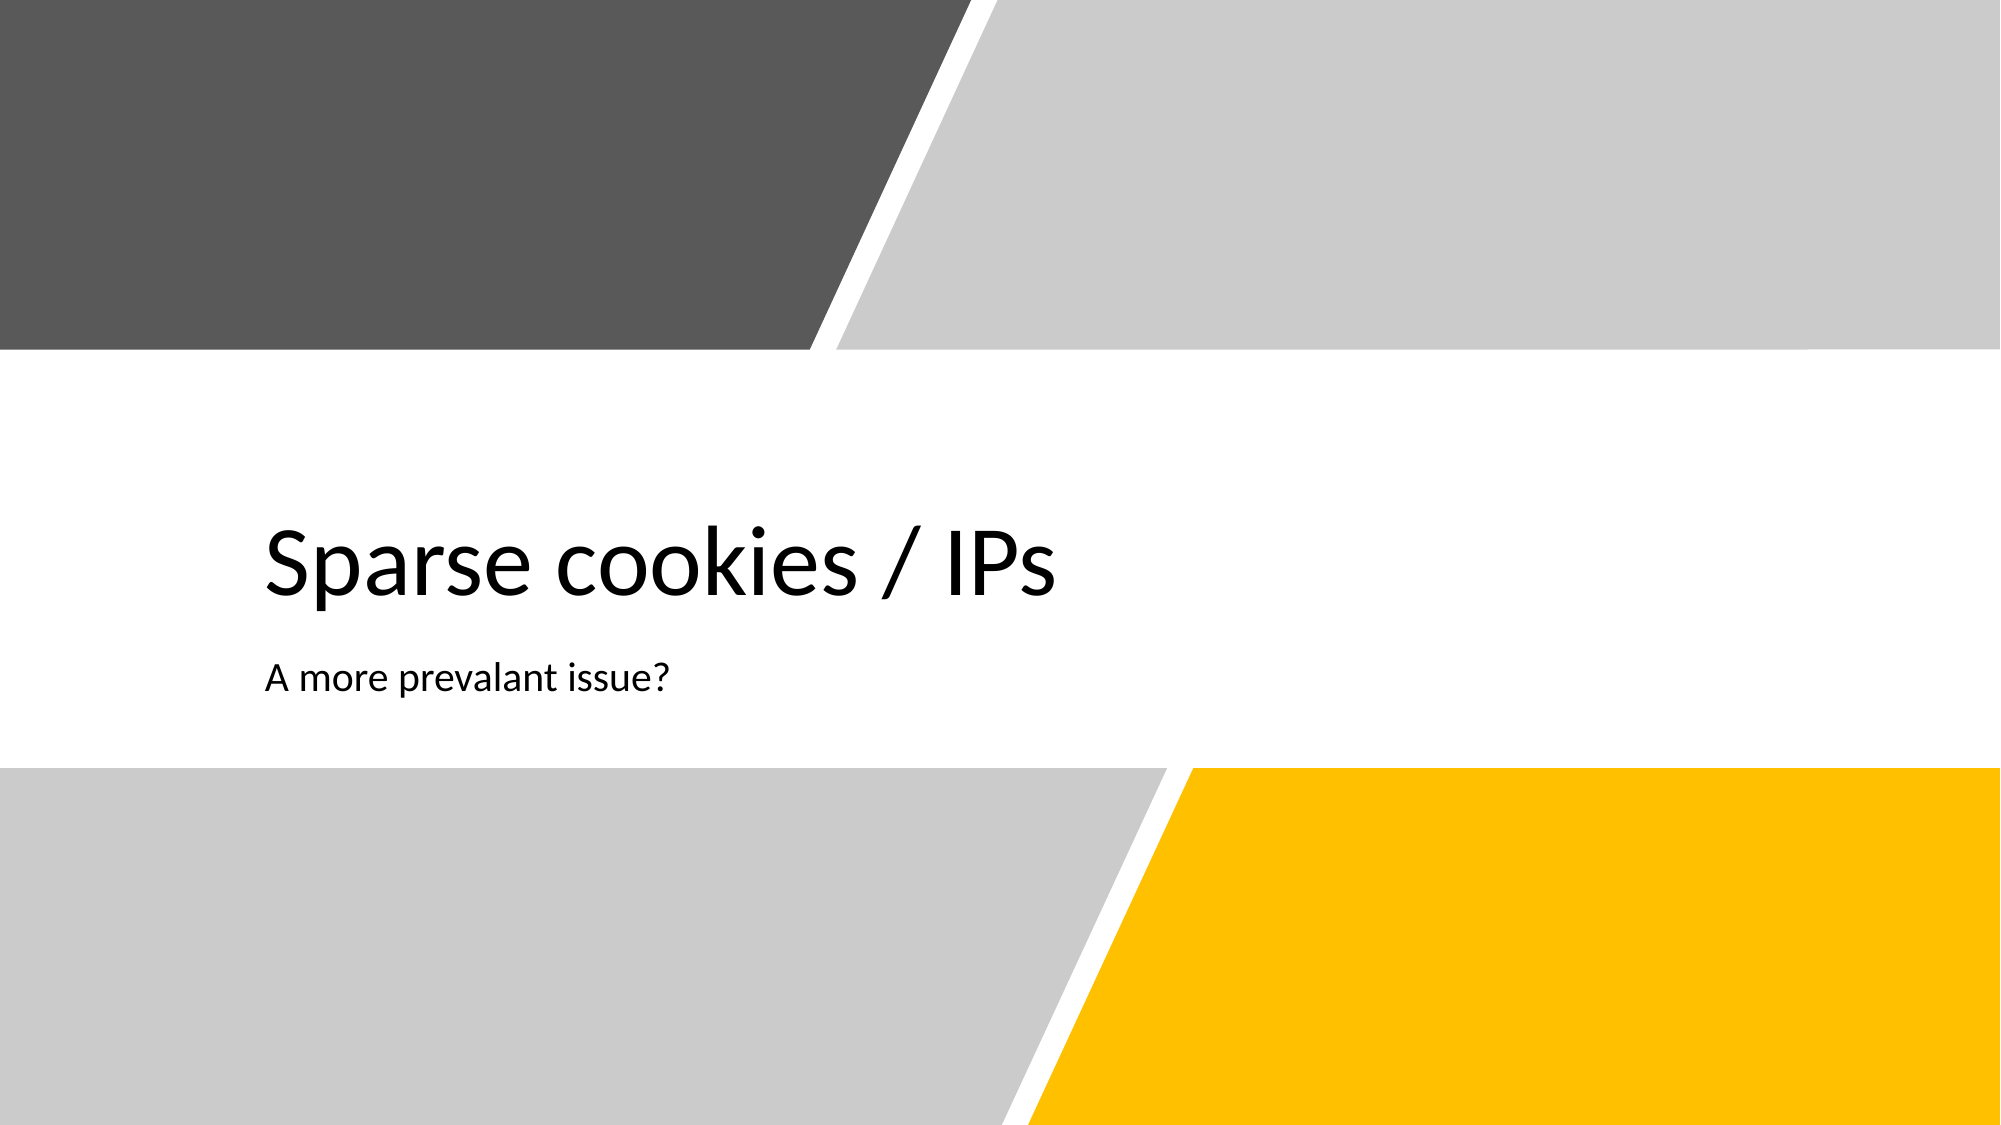

# Sparse cookies / IPs
A more prevalant issue?